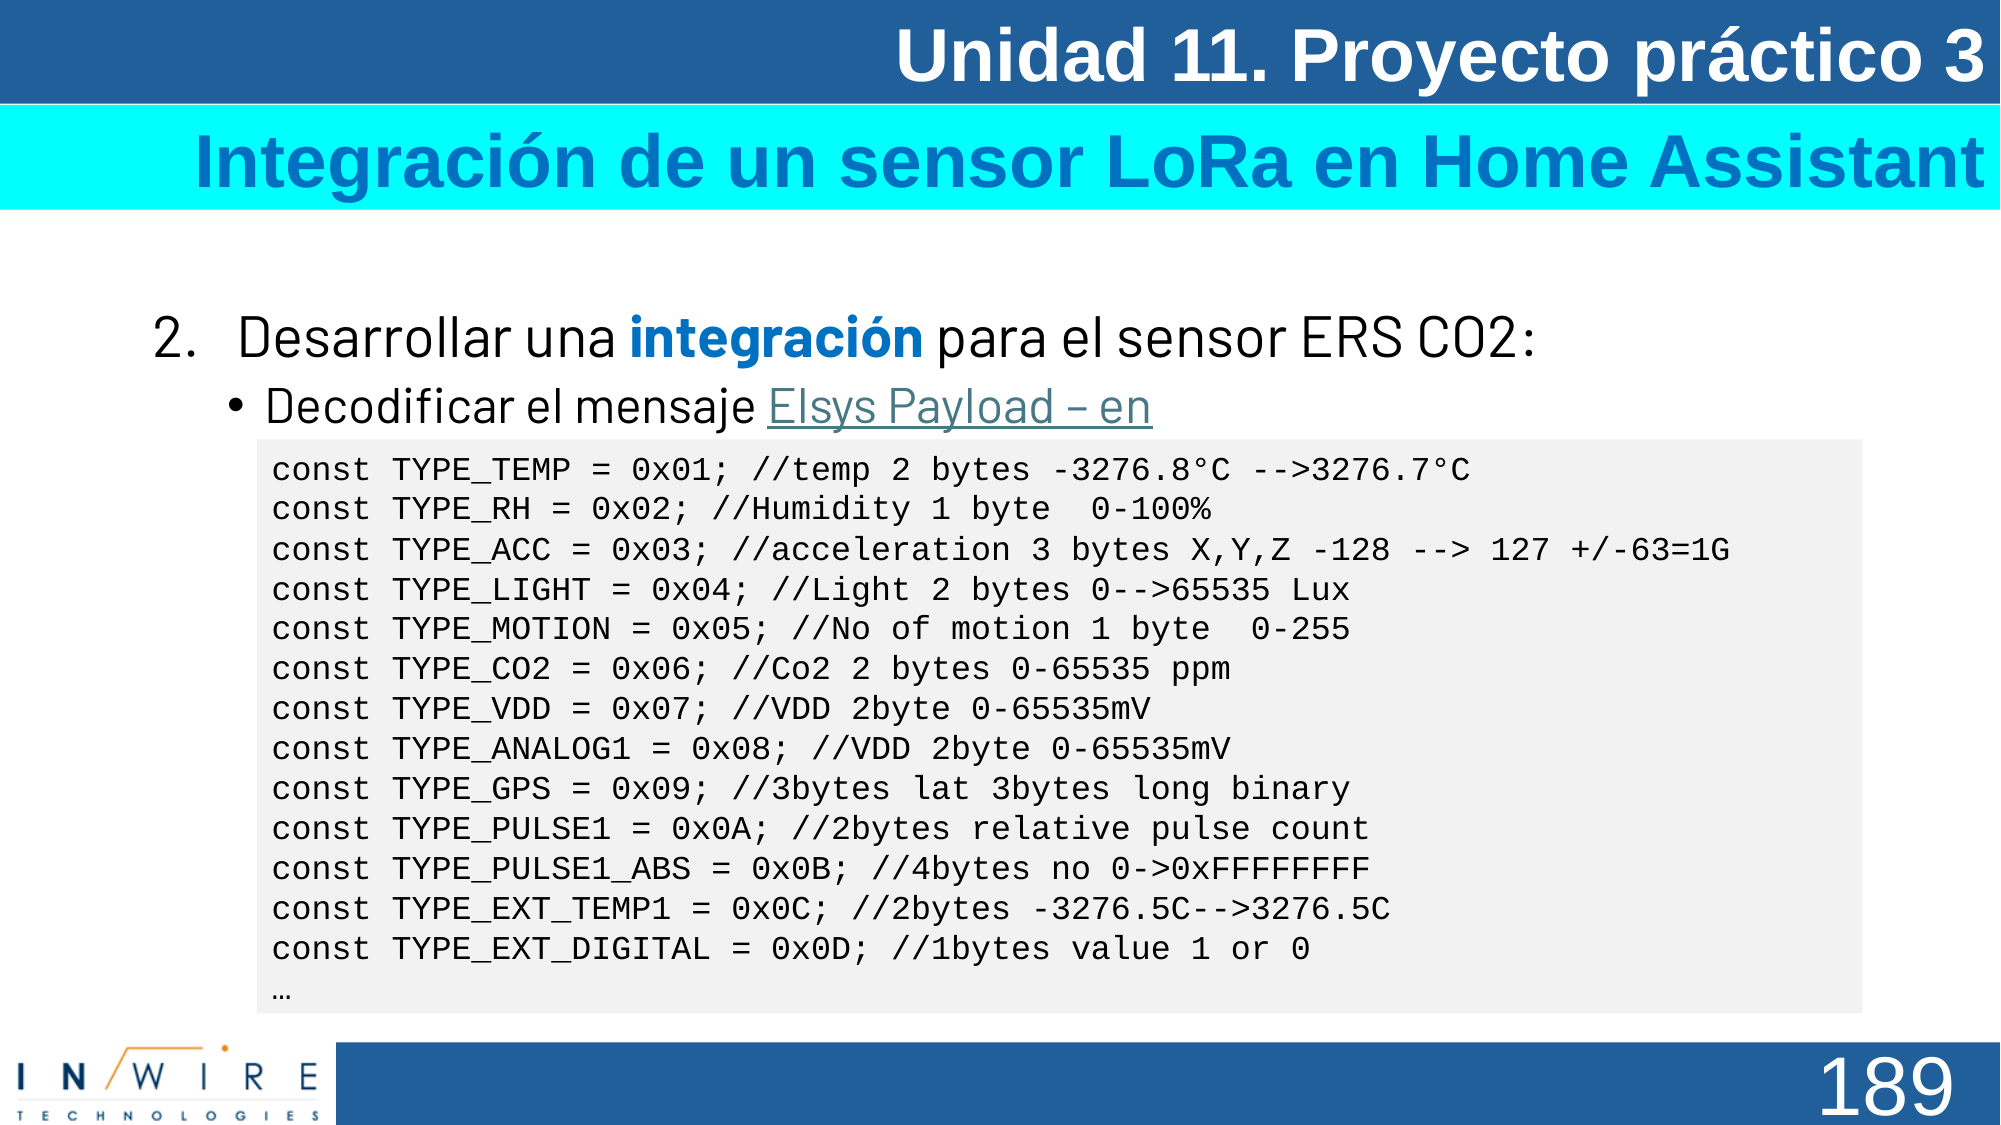

Unidad 11. Proyecto práctico 3
Integración de un sensor LoRa en Home Assistant
Desarrollar una integración para el sensor ERS CO2:
Decodificar el mensaje Elsys Payload – en

const TYPE_TEMP = 0x01; //temp 2 bytes -3276.8°C -->3276.7°C
const TYPE_RH = 0x02; //Humidity 1 byte  0-100%
const TYPE_ACC = 0x03; //acceleration 3 bytes X,Y,Z -128 --> 127 +/-63=1G
const TYPE_LIGHT = 0x04; //Light 2 bytes 0-->65535 Lux
const TYPE_MOTION = 0x05; //No of motion 1 byte  0-255
const TYPE_CO2 = 0x06; //Co2 2 bytes 0-65535 ppm
const TYPE_VDD = 0x07; //VDD 2byte 0-65535mV
const TYPE_ANALOG1 = 0x08; //VDD 2byte 0-65535mV
const TYPE_GPS = 0x09; //3bytes lat 3bytes long binary
const TYPE_PULSE1 = 0x0A; //2bytes relative pulse count
const TYPE_PULSE1_ABS = 0x0B; //4bytes no 0->0xFFFFFFFF
const TYPE_EXT_TEMP1 = 0x0C; //2bytes -3276.5C-->3276.5C
const TYPE_EXT_DIGITAL = 0x0D; //1bytes value 1 or 0
…